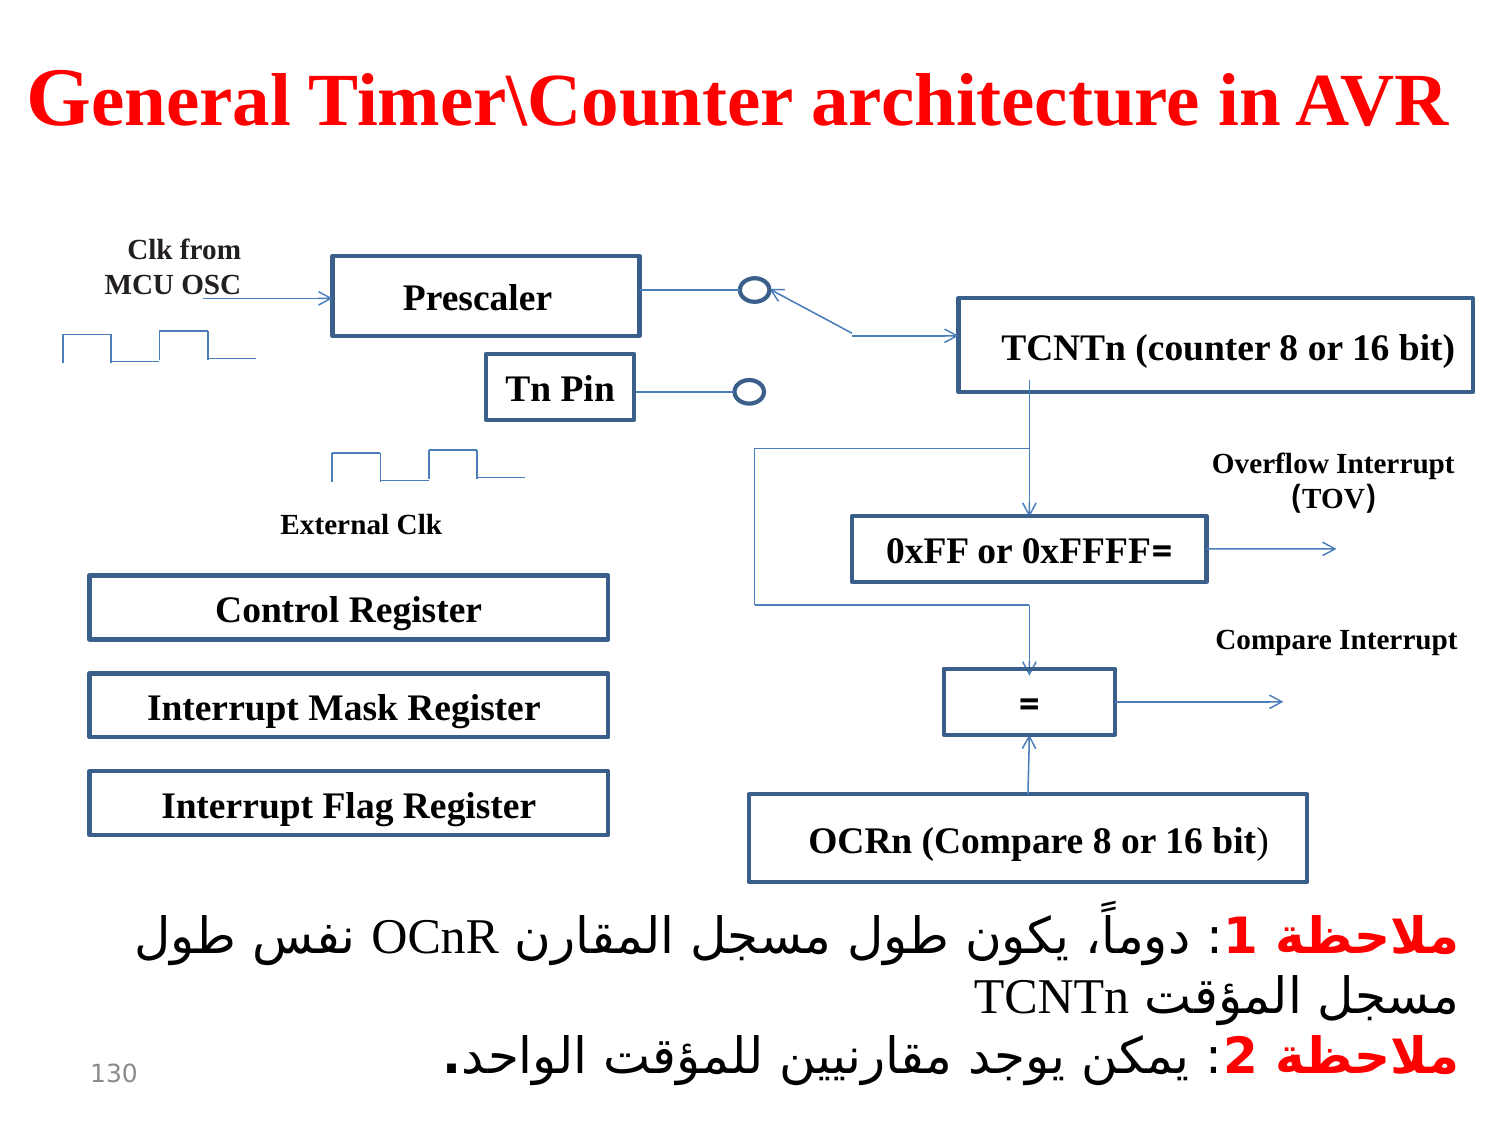

General Timer\Counter architecture in AVR
Clk from
MCU OSC
Prescalerr

ttTCNTn (counter 8 or 16 bit)
Tn Pin

External Clk
=0xFF or 0xFFFF
=
ttOCRn (Compare 8 or 16 bit)
Overflow Interrupt
(TOV)
Control Register
Compare Interrupt
 Interrupt Mask Register
Interrupt Flag Register
ملاحظة 1: دوماً، يكون طول مسجل المقارن OCnR نفس طول مسجل المؤقت TCNTn
ملاحظة 2: يمكن يوجد مقارنيين للمؤقت الواحد.
130